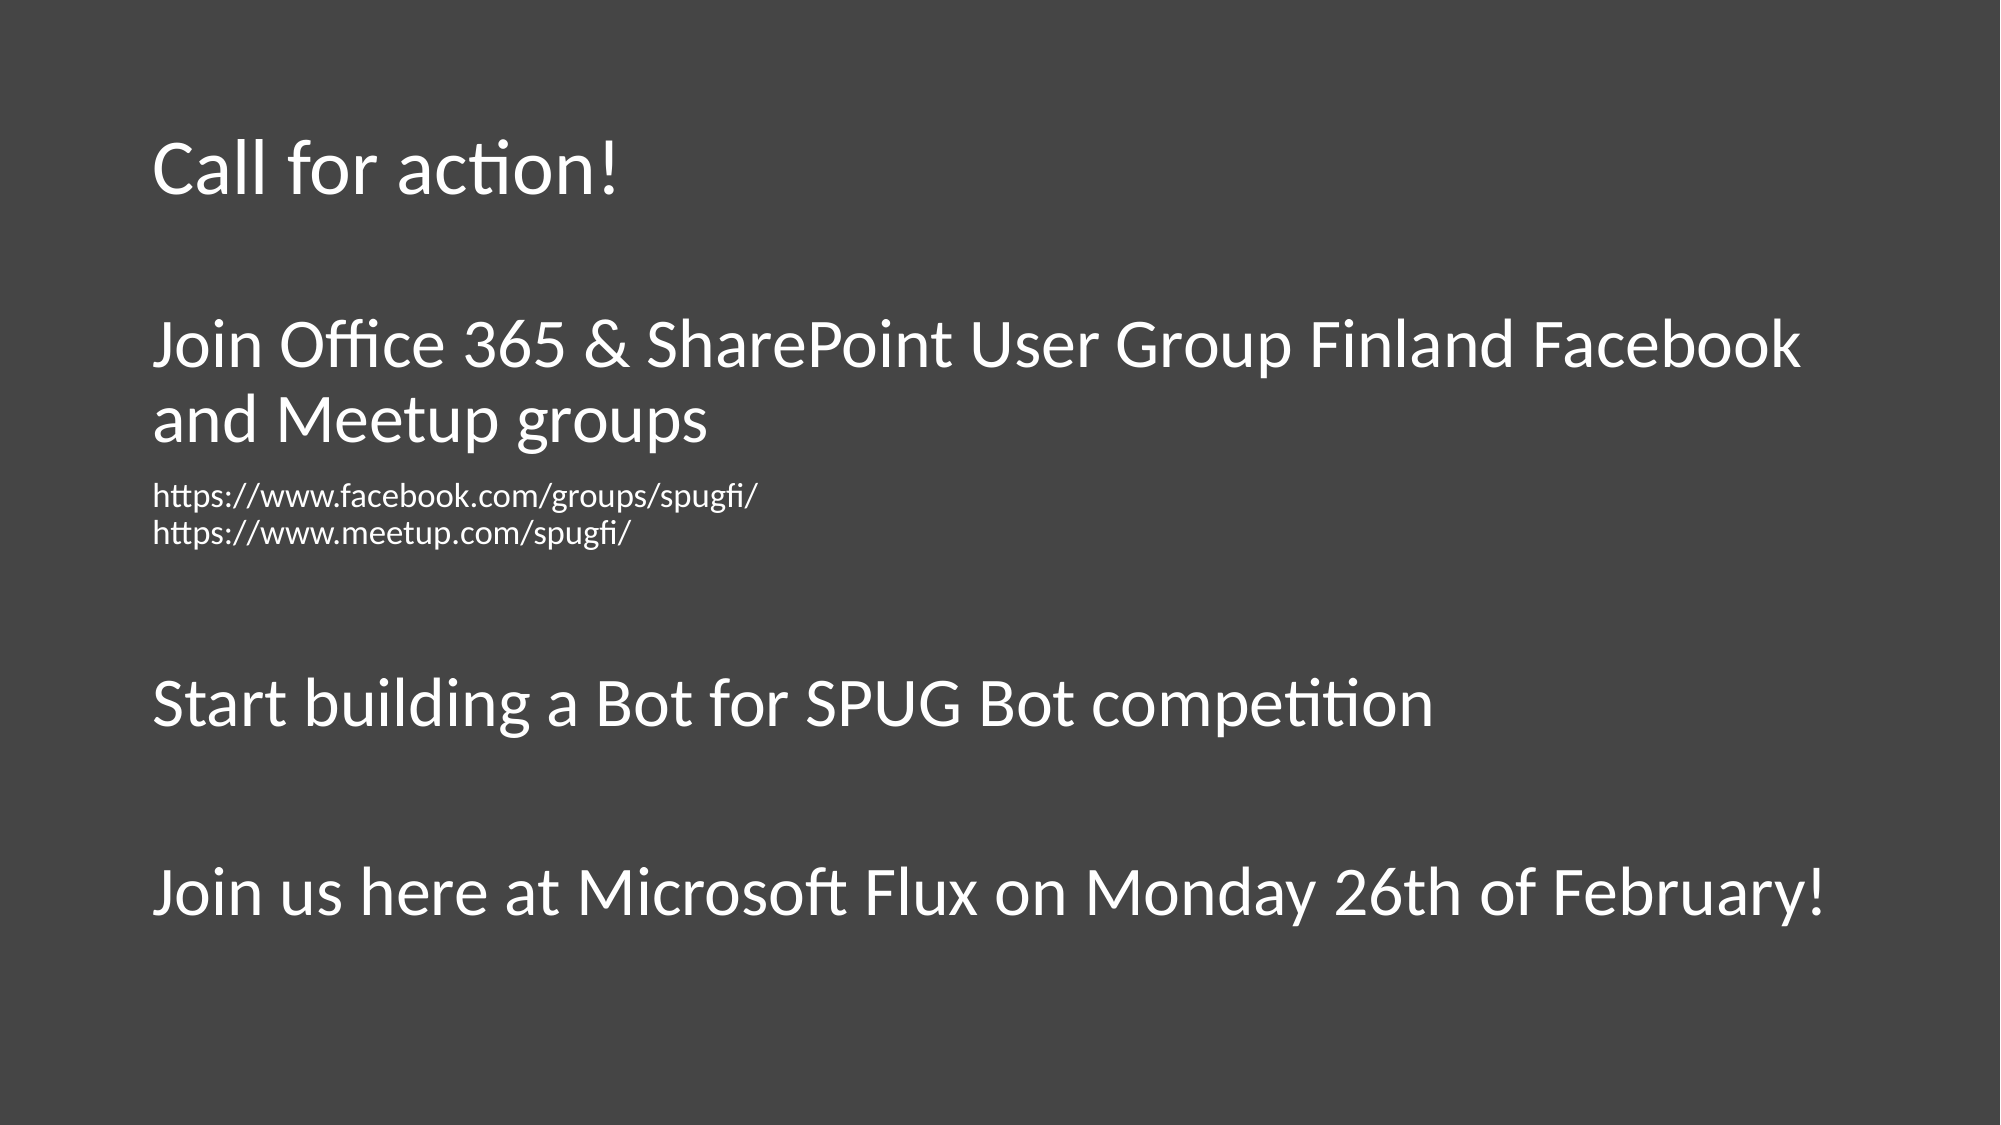

# Call for action!
Join Office 365 & SharePoint User Group Finland Facebook and Meetup groups
https://www.facebook.com/groups/spugfi/
https://www.meetup.com/spugfi/

Start building a Bot for SPUG Bot competition

Join us here at Microsoft Flux on Monday 26th of February!